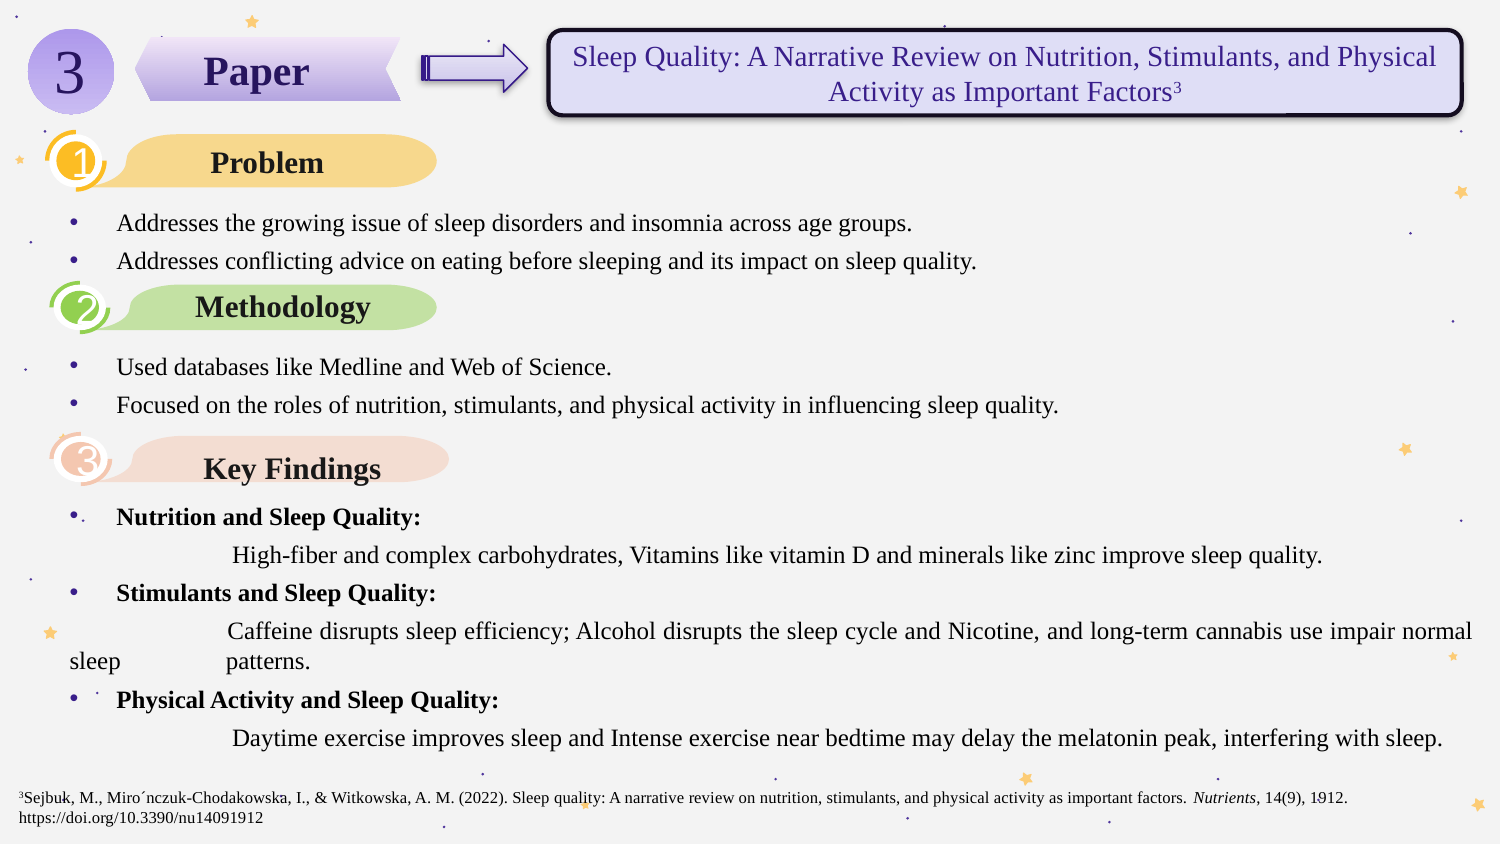

Sleep Quality: A Narrative Review on Nutrition, Stimulants, and Physical Activity as Important Factors3

Paper
3

1

Problem
Addresses the growing issue of sleep disorders and insomnia across age groups.
Addresses conflicting advice on eating before sleeping and its impact on sleep quality.

Methodology

2

Used databases like Medline and Web of Science.
Focused on the roles of nutrition, stimulants, and physical activity in influencing sleep quality.

3

Key Findings
Nutrition and Sleep Quality:
	  High-fiber and complex carbohydrates, Vitamins like vitamin D and minerals like zinc improve sleep quality.
   Stimulants and Sleep Quality:
	 Caffeine disrupts sleep efficiency; Alcohol disrupts the sleep cycle and Nicotine, and long-term cannabis use impair normal sleep 	 patterns.
   Physical Activity and Sleep Quality:
	  Daytime exercise improves sleep and Intense exercise near bedtime may delay the melatonin peak, interfering with sleep.
3Sejbuk, M., Miro´nczuk-Chodakowska, I., & Witkowska, A. M. (2022). Sleep quality: A narrative review on nutrition, stimulants, and physical activity as important factors. Nutrients, 14(9), 1912. https://doi.org/10.3390/nu14091912